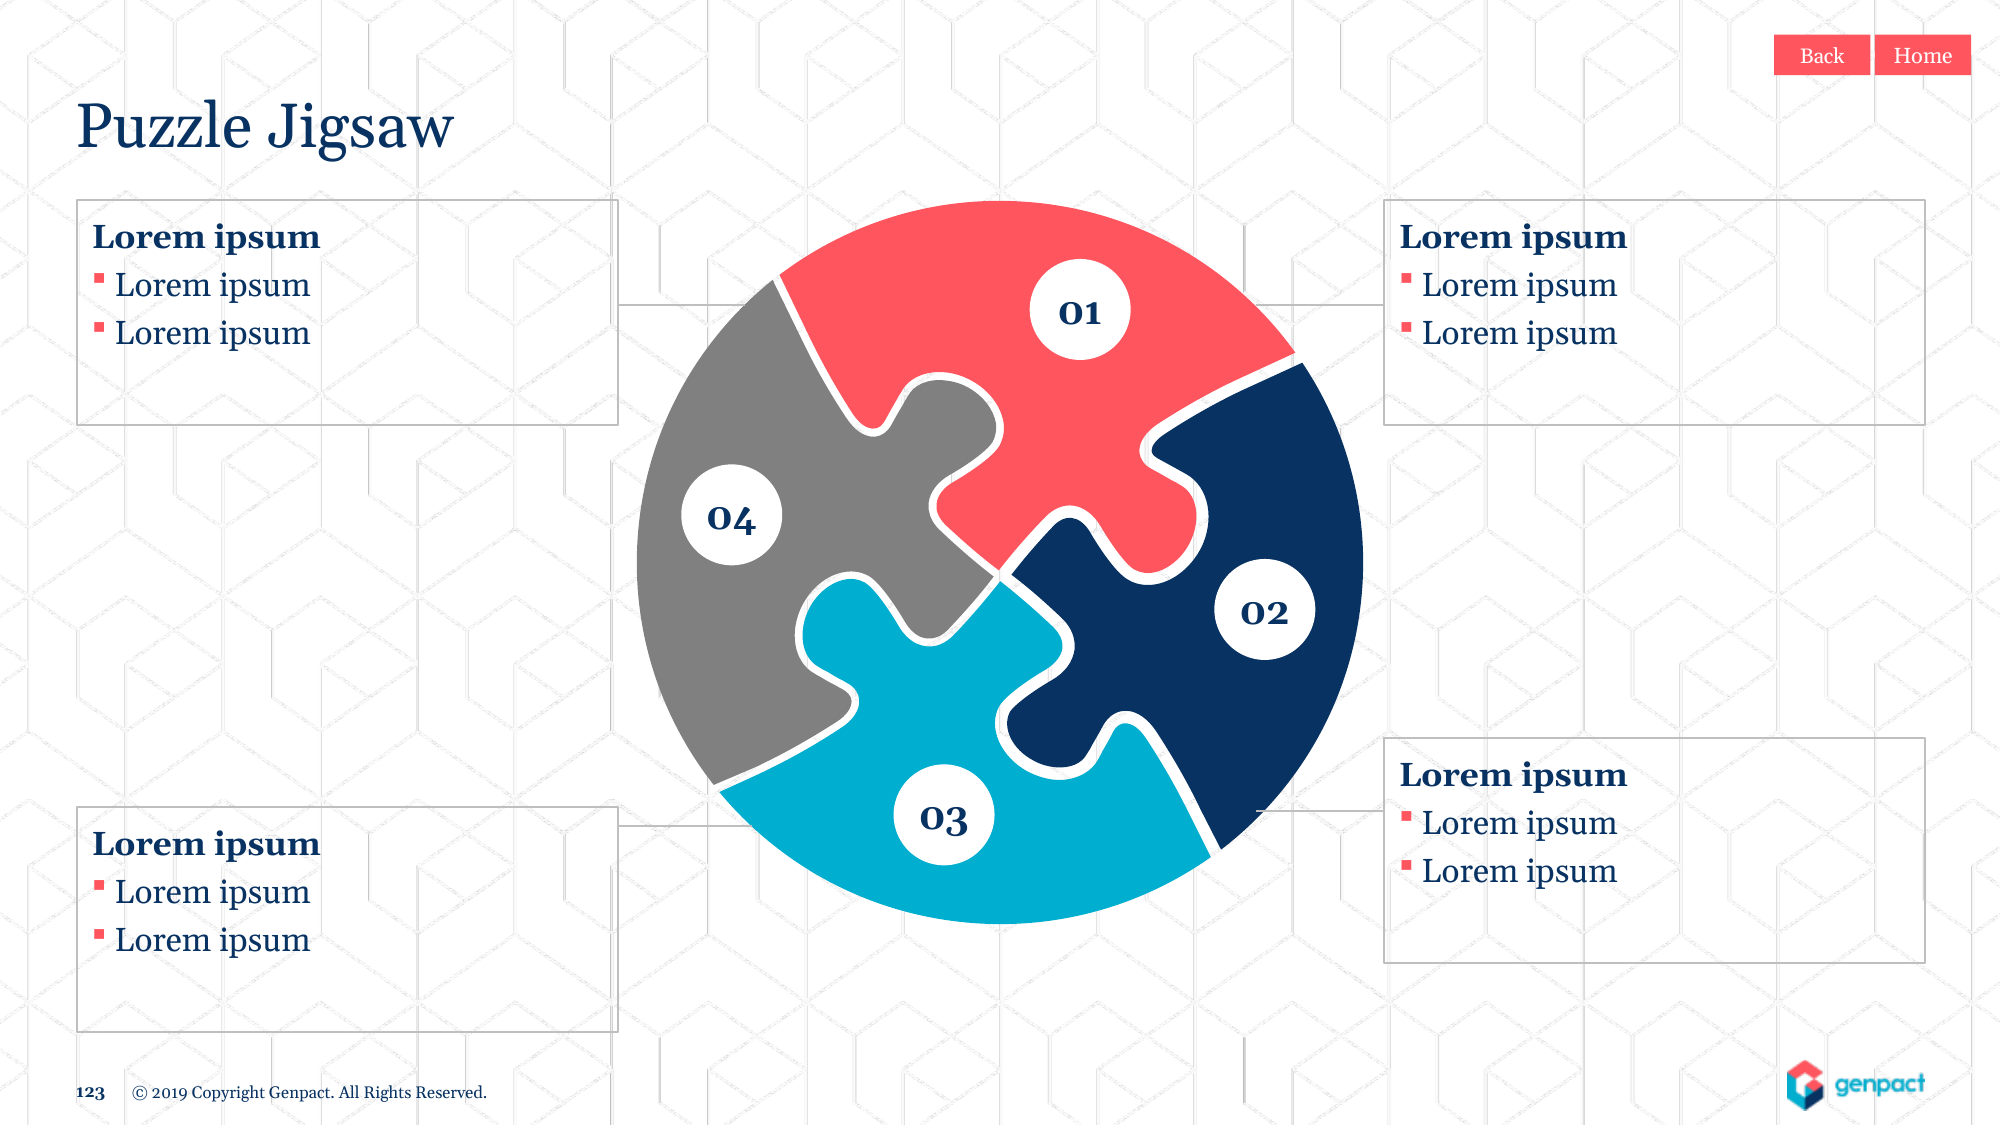

Back
Home
Puzzle Jigsaw

Lorem ipsum
Lorem ipsum
Lorem ipsum
Lorem ipsum
Lorem ipsum
Lorem ipsum

01

04
02

Lorem ipsum
Lorem ipsum
Lorem ipsum
03
Lorem ipsum
Lorem ipsum
Lorem ipsum